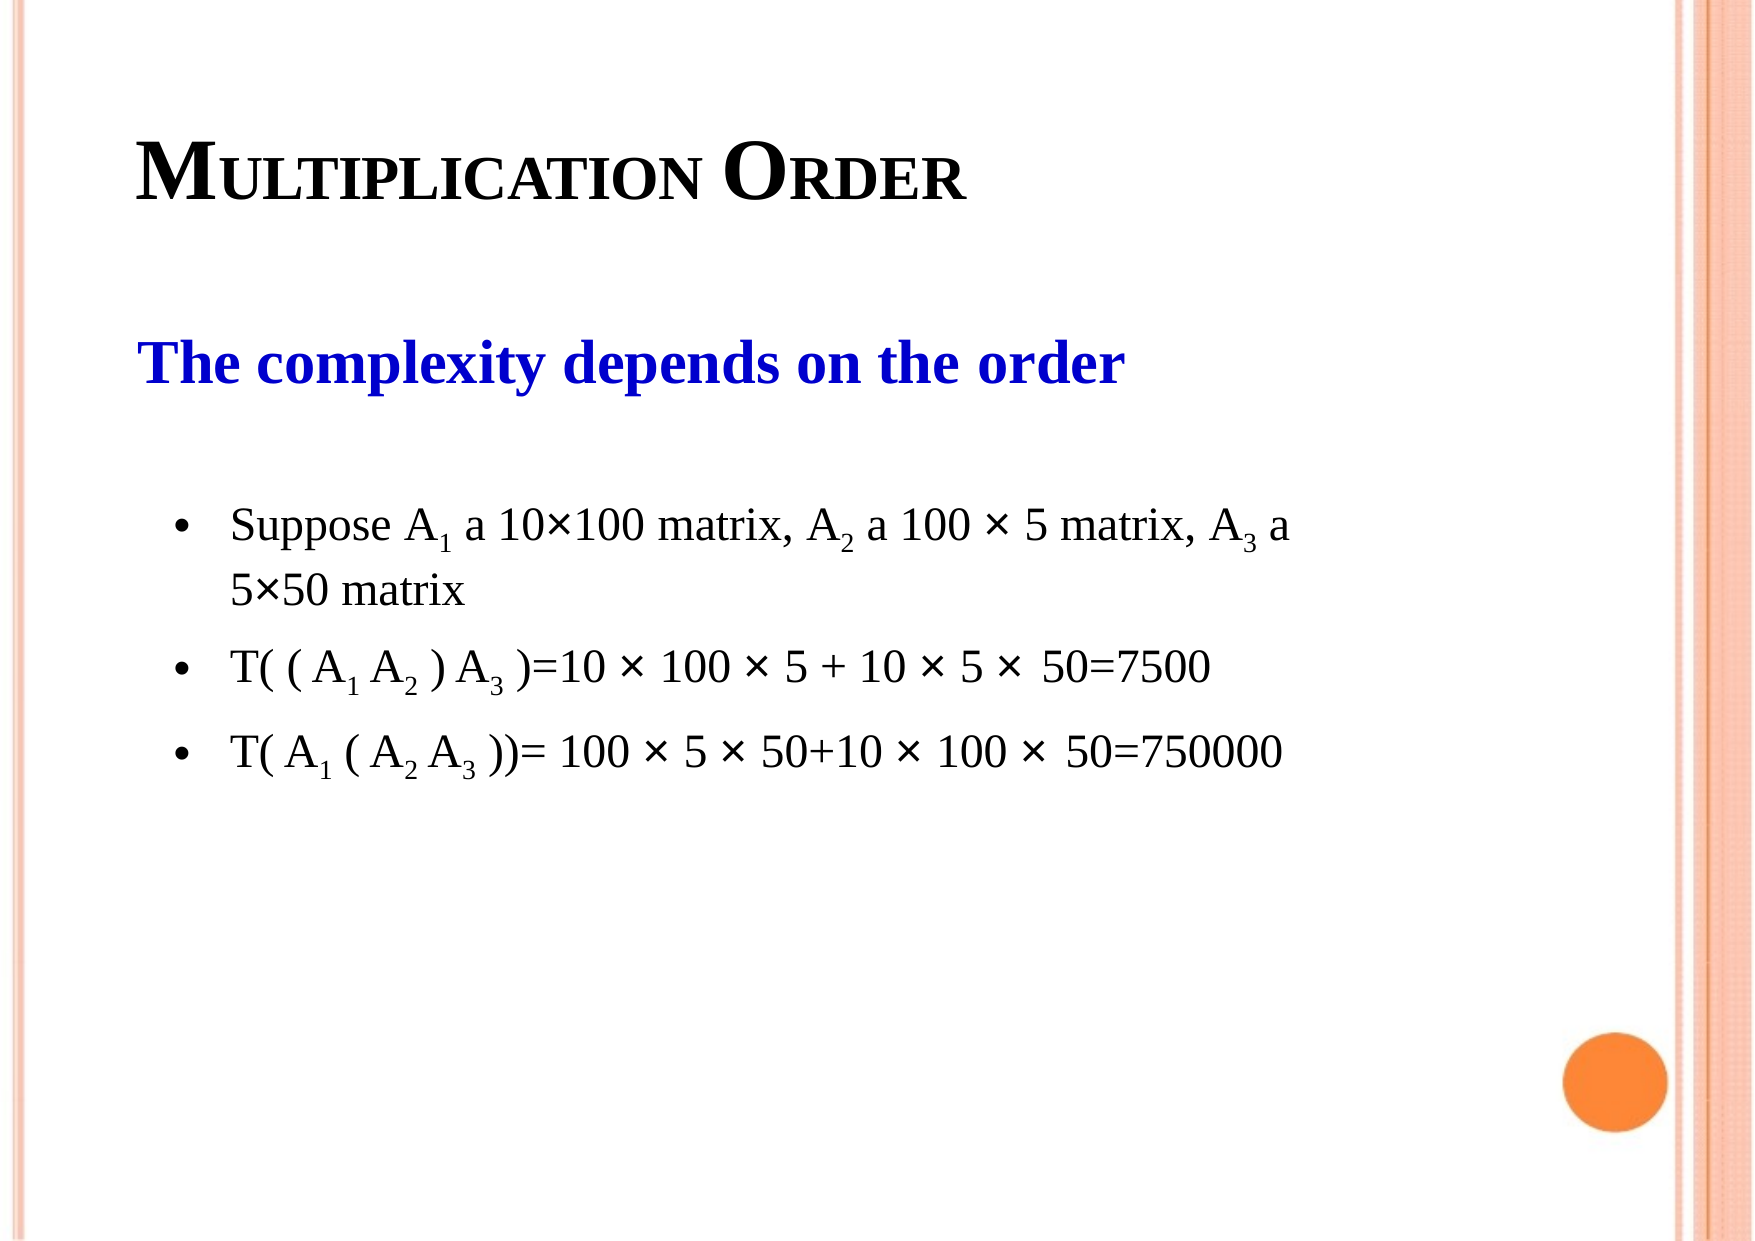

# MULTIPLICATION ORDER
The complexity depends on the order

Suppose A1 a 10×100 matrix, A2 a 100 × 5 matrix, A3 a 5×50 matrix
T( ( A1 A2 ) A3 )=10 × 100 × 5 + 10 × 5 × 50=7500
T( A1 ( A2 A3 ))= 100 × 5 × 50+10 × 100 × 50=750000

17